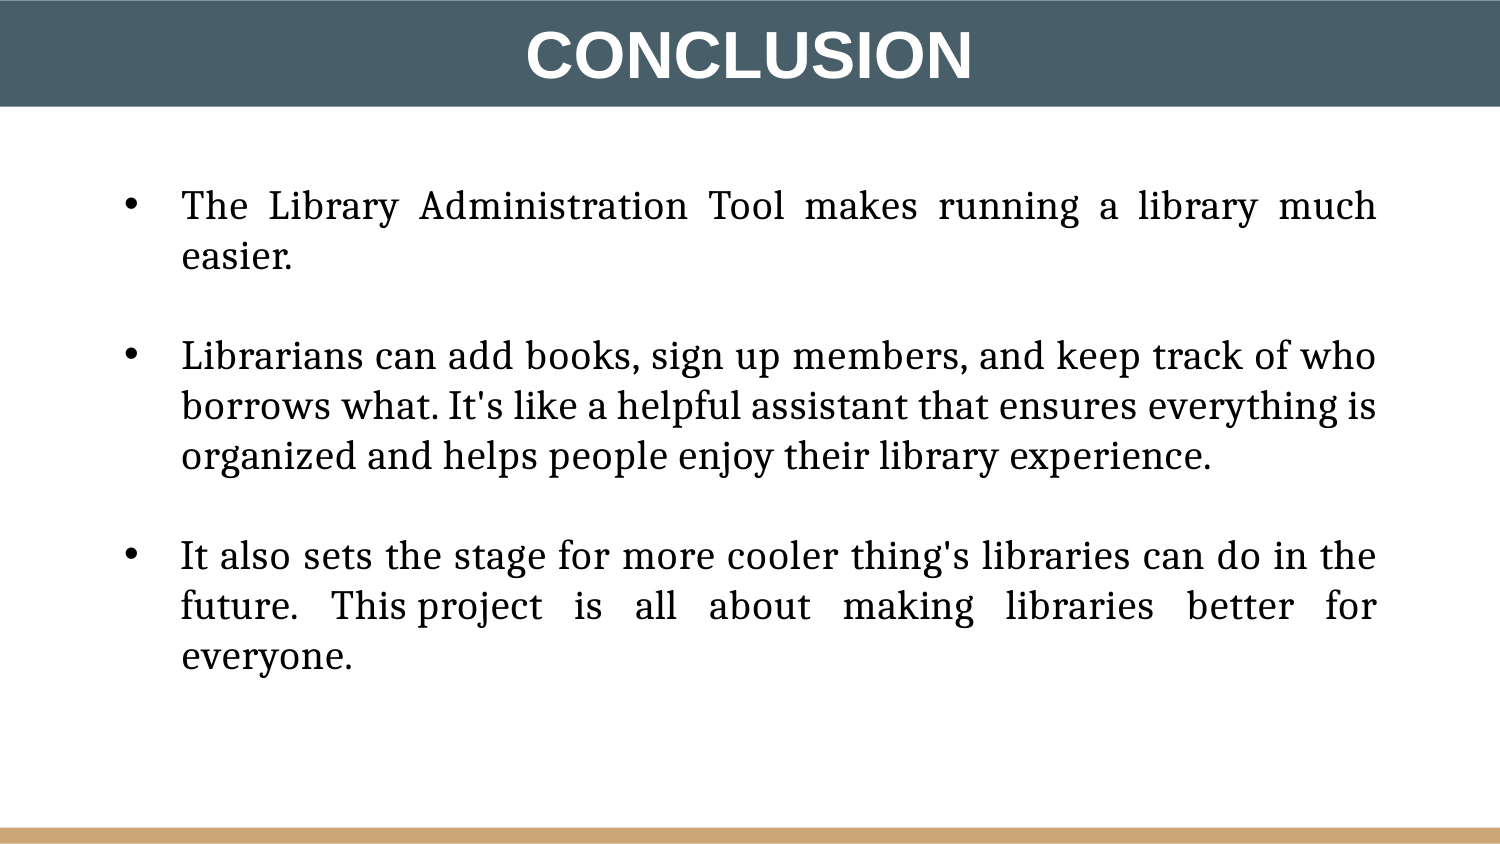

CONCLUSION
The Library Administration Tool makes running a library much easier. ​

Librarians can add books, sign up members, and keep track of who borrows what. It's like a helpful assistant that ensures everything is organized and helps people enjoy their library experience.​

It also sets the stage for more cooler thing's libraries can do in the future. This project is all about making libraries better for everyone.​